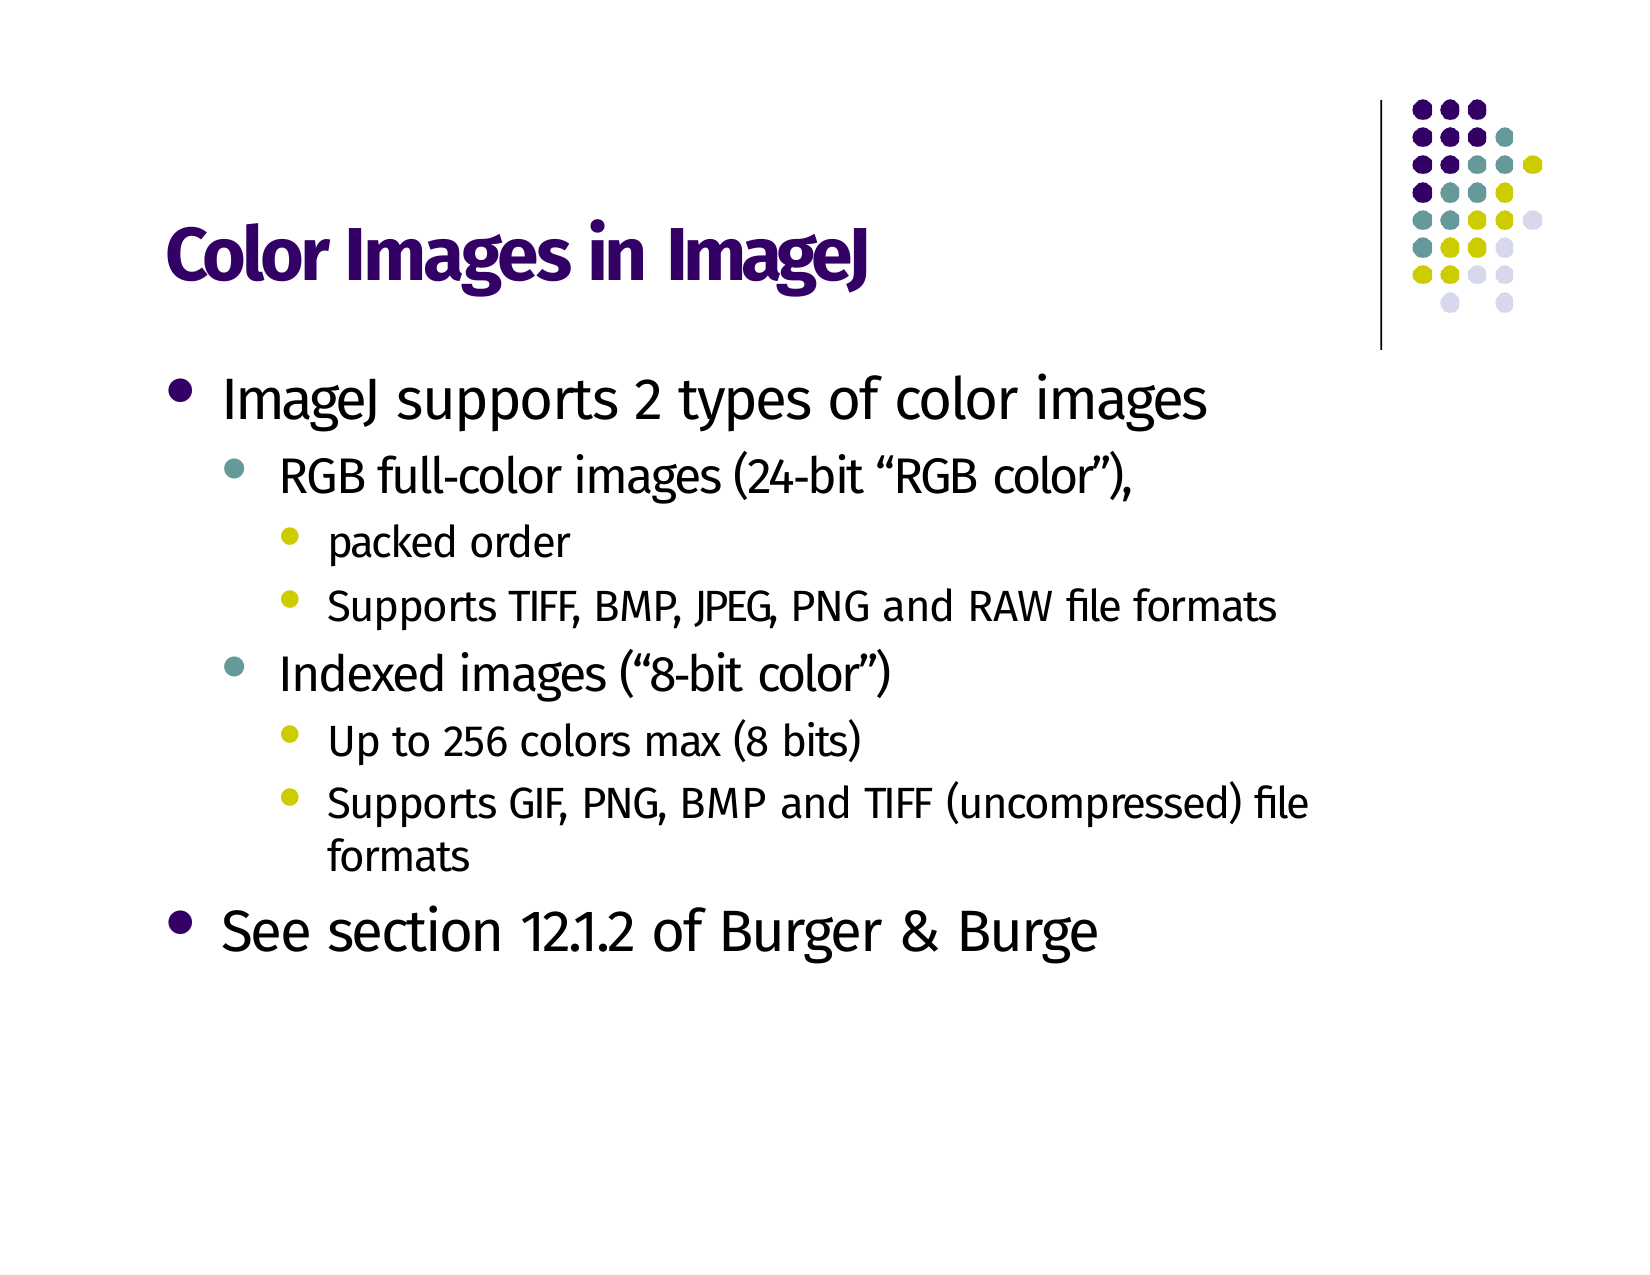

# Color Images in ImageJ
ImageJ supports 2 types of color images
RGB full‐color images (24‐bit “RGB color”),
packed order
Supports TIFF, BMP, JPEG, PNG and RAW file formats
Indexed images (“8‐bit color”)
Up to 256 colors max (8 bits)
Supports GIF, PNG, BMP and TIFF (uncompressed) file formats
See section 12.1.2 of Burger & Burge